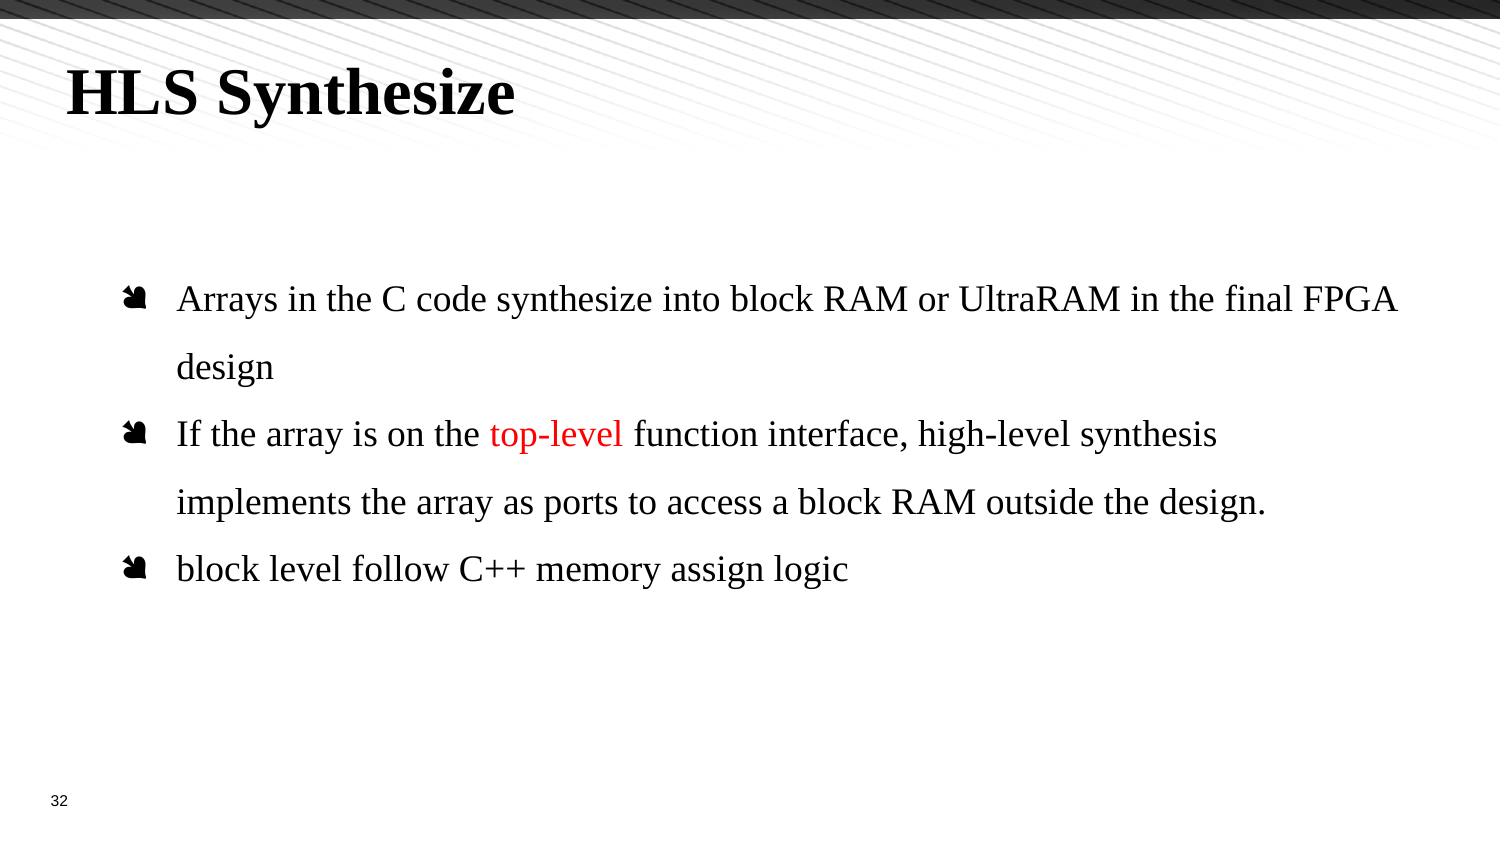

# HLS Synthesize
Arrays in the C code synthesize into block RAM or UltraRAM in the final FPGA design
If the array is on the top-level function interface, high-level synthesis implements the array as ports to access a block RAM outside the design.
block level follow C++ memory assign logic